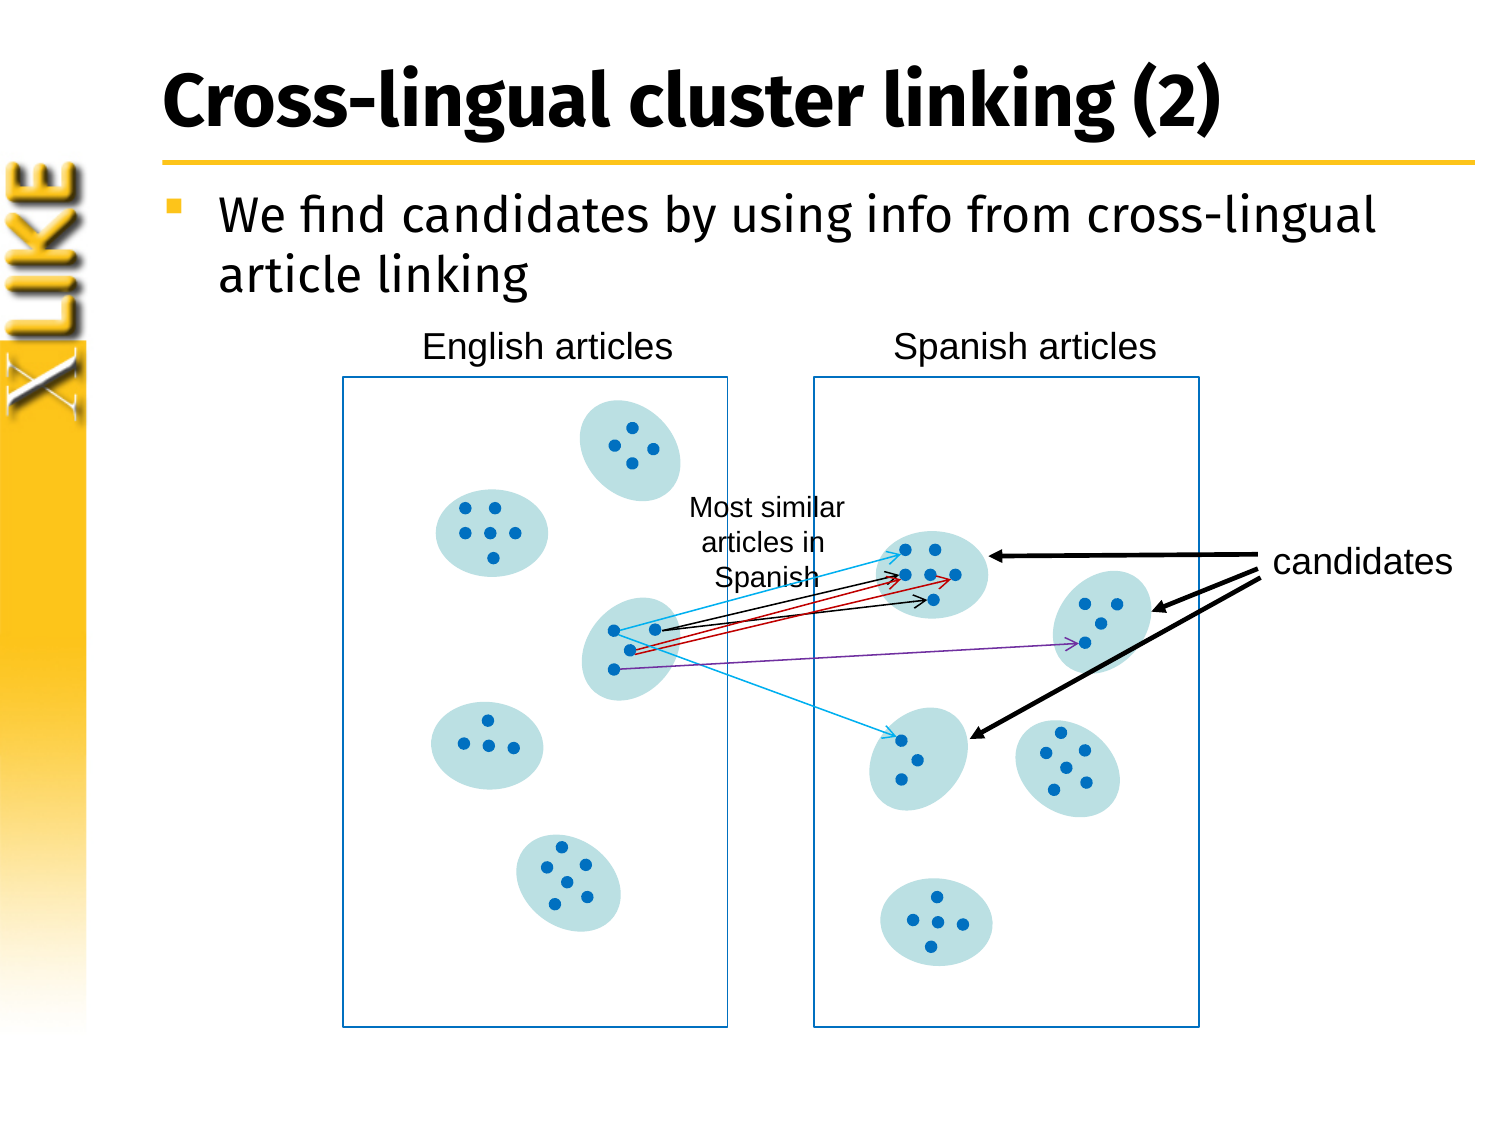

# Cross-lingual cluster linking (2)
We find candidates by using info from cross-lingual article linking
English articles
Spanish articles

Most similar
articles in
Spanish

candidates